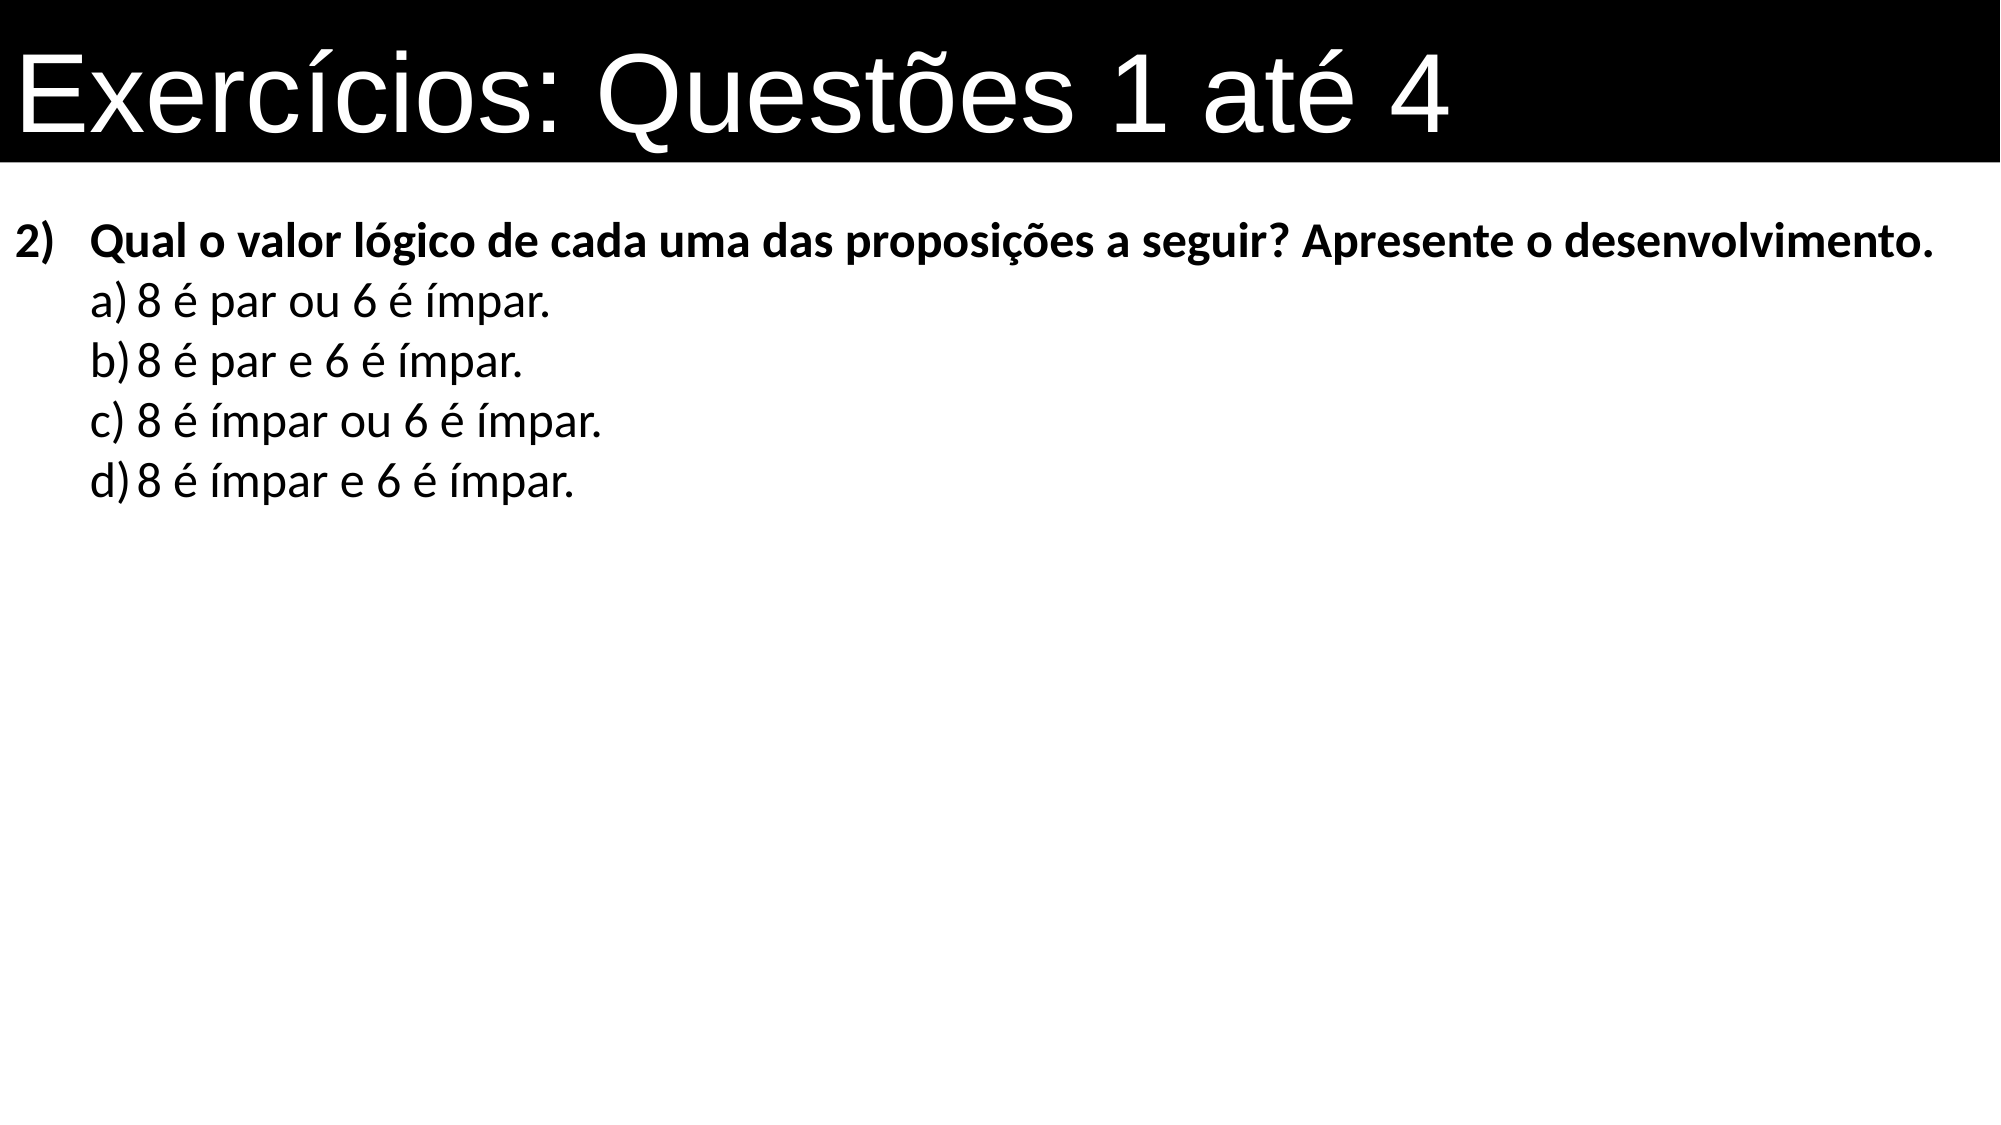

Exercícios: Questões 1 até 4
Qual o valor lógico de cada uma das proposições a seguir? Apresente o desenvolvimento.
8 é par ou 6 é ímpar.
8 é par e 6 é ímpar.
8 é ímpar ou 6 é ímpar.
8 é ímpar e 6 é ímpar.